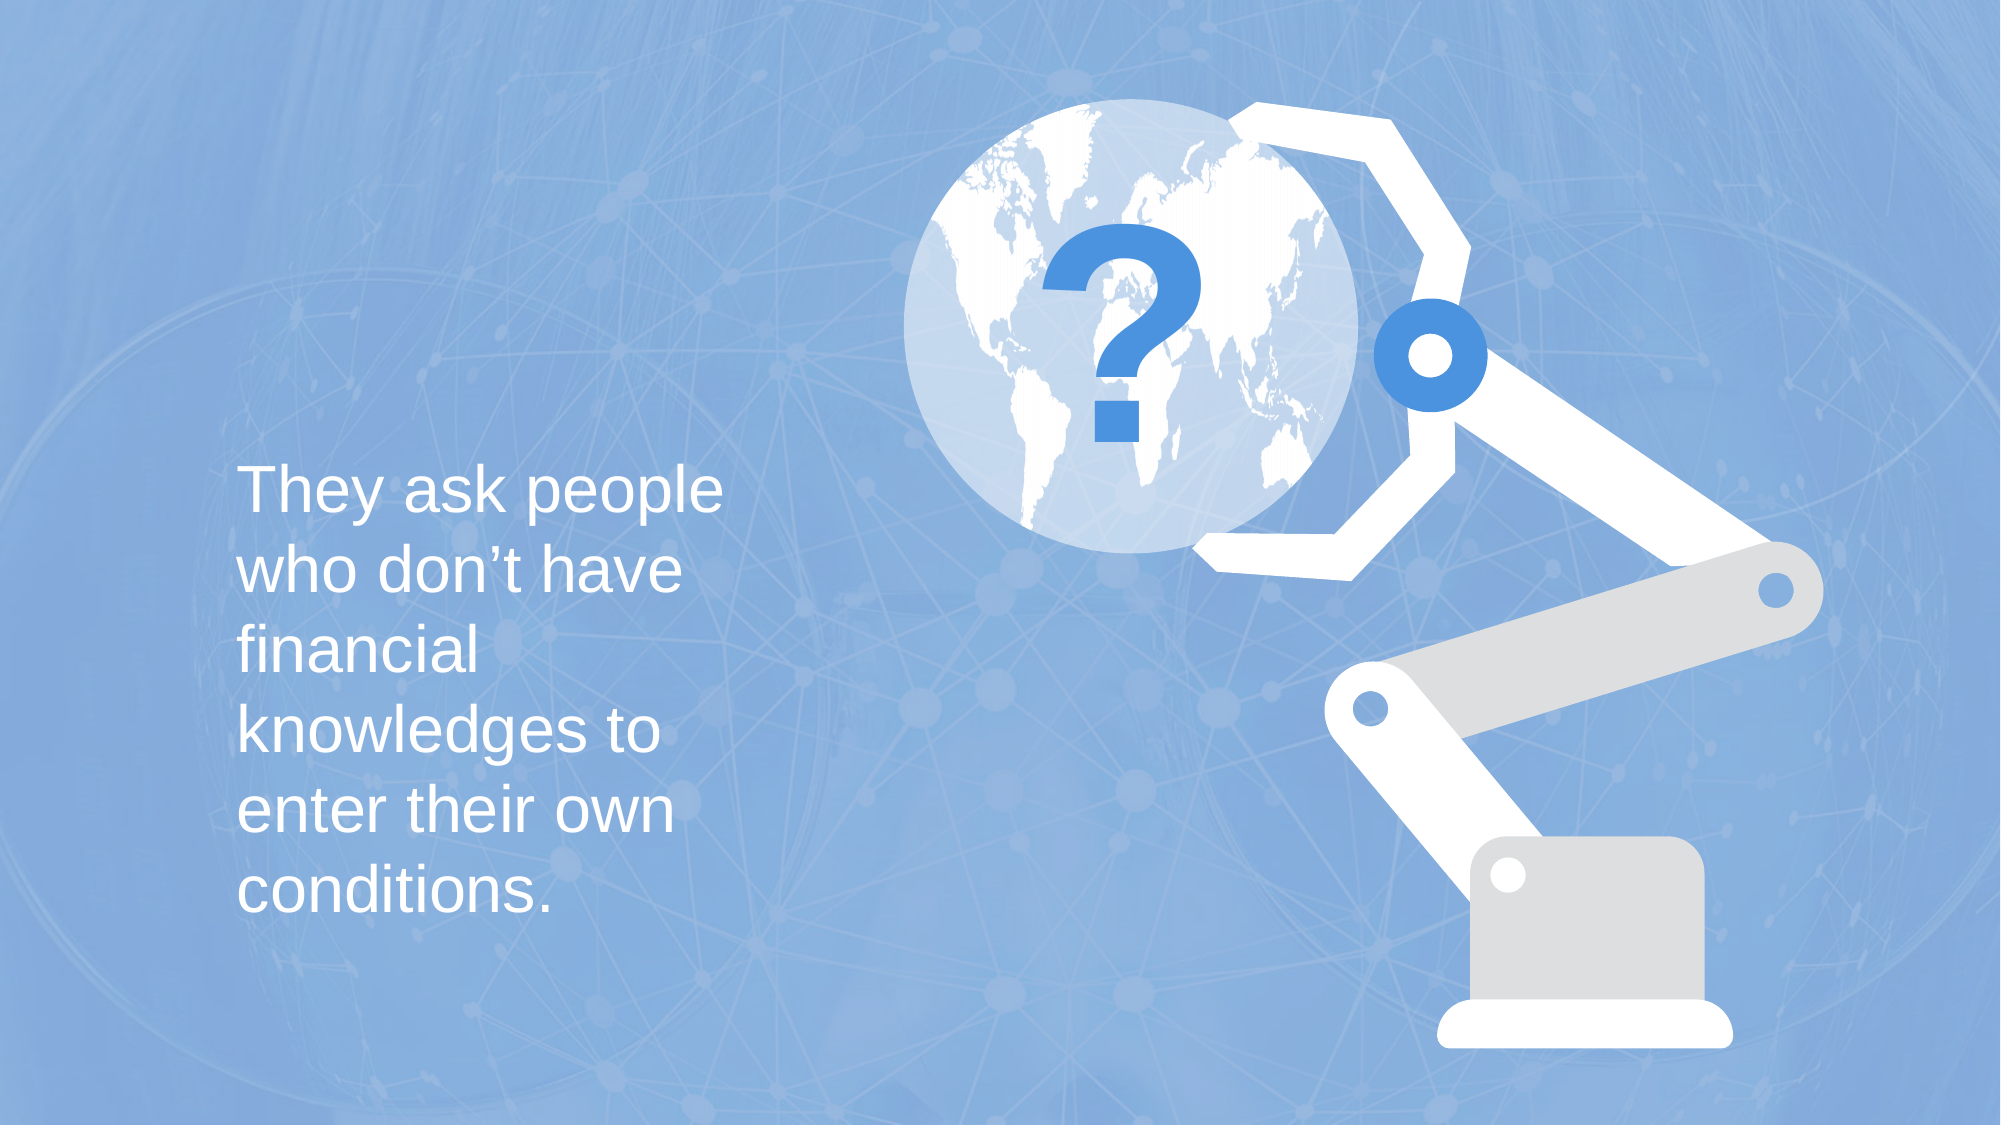

?

They ask people who don’t have financial knowledges to enter their own conditions.